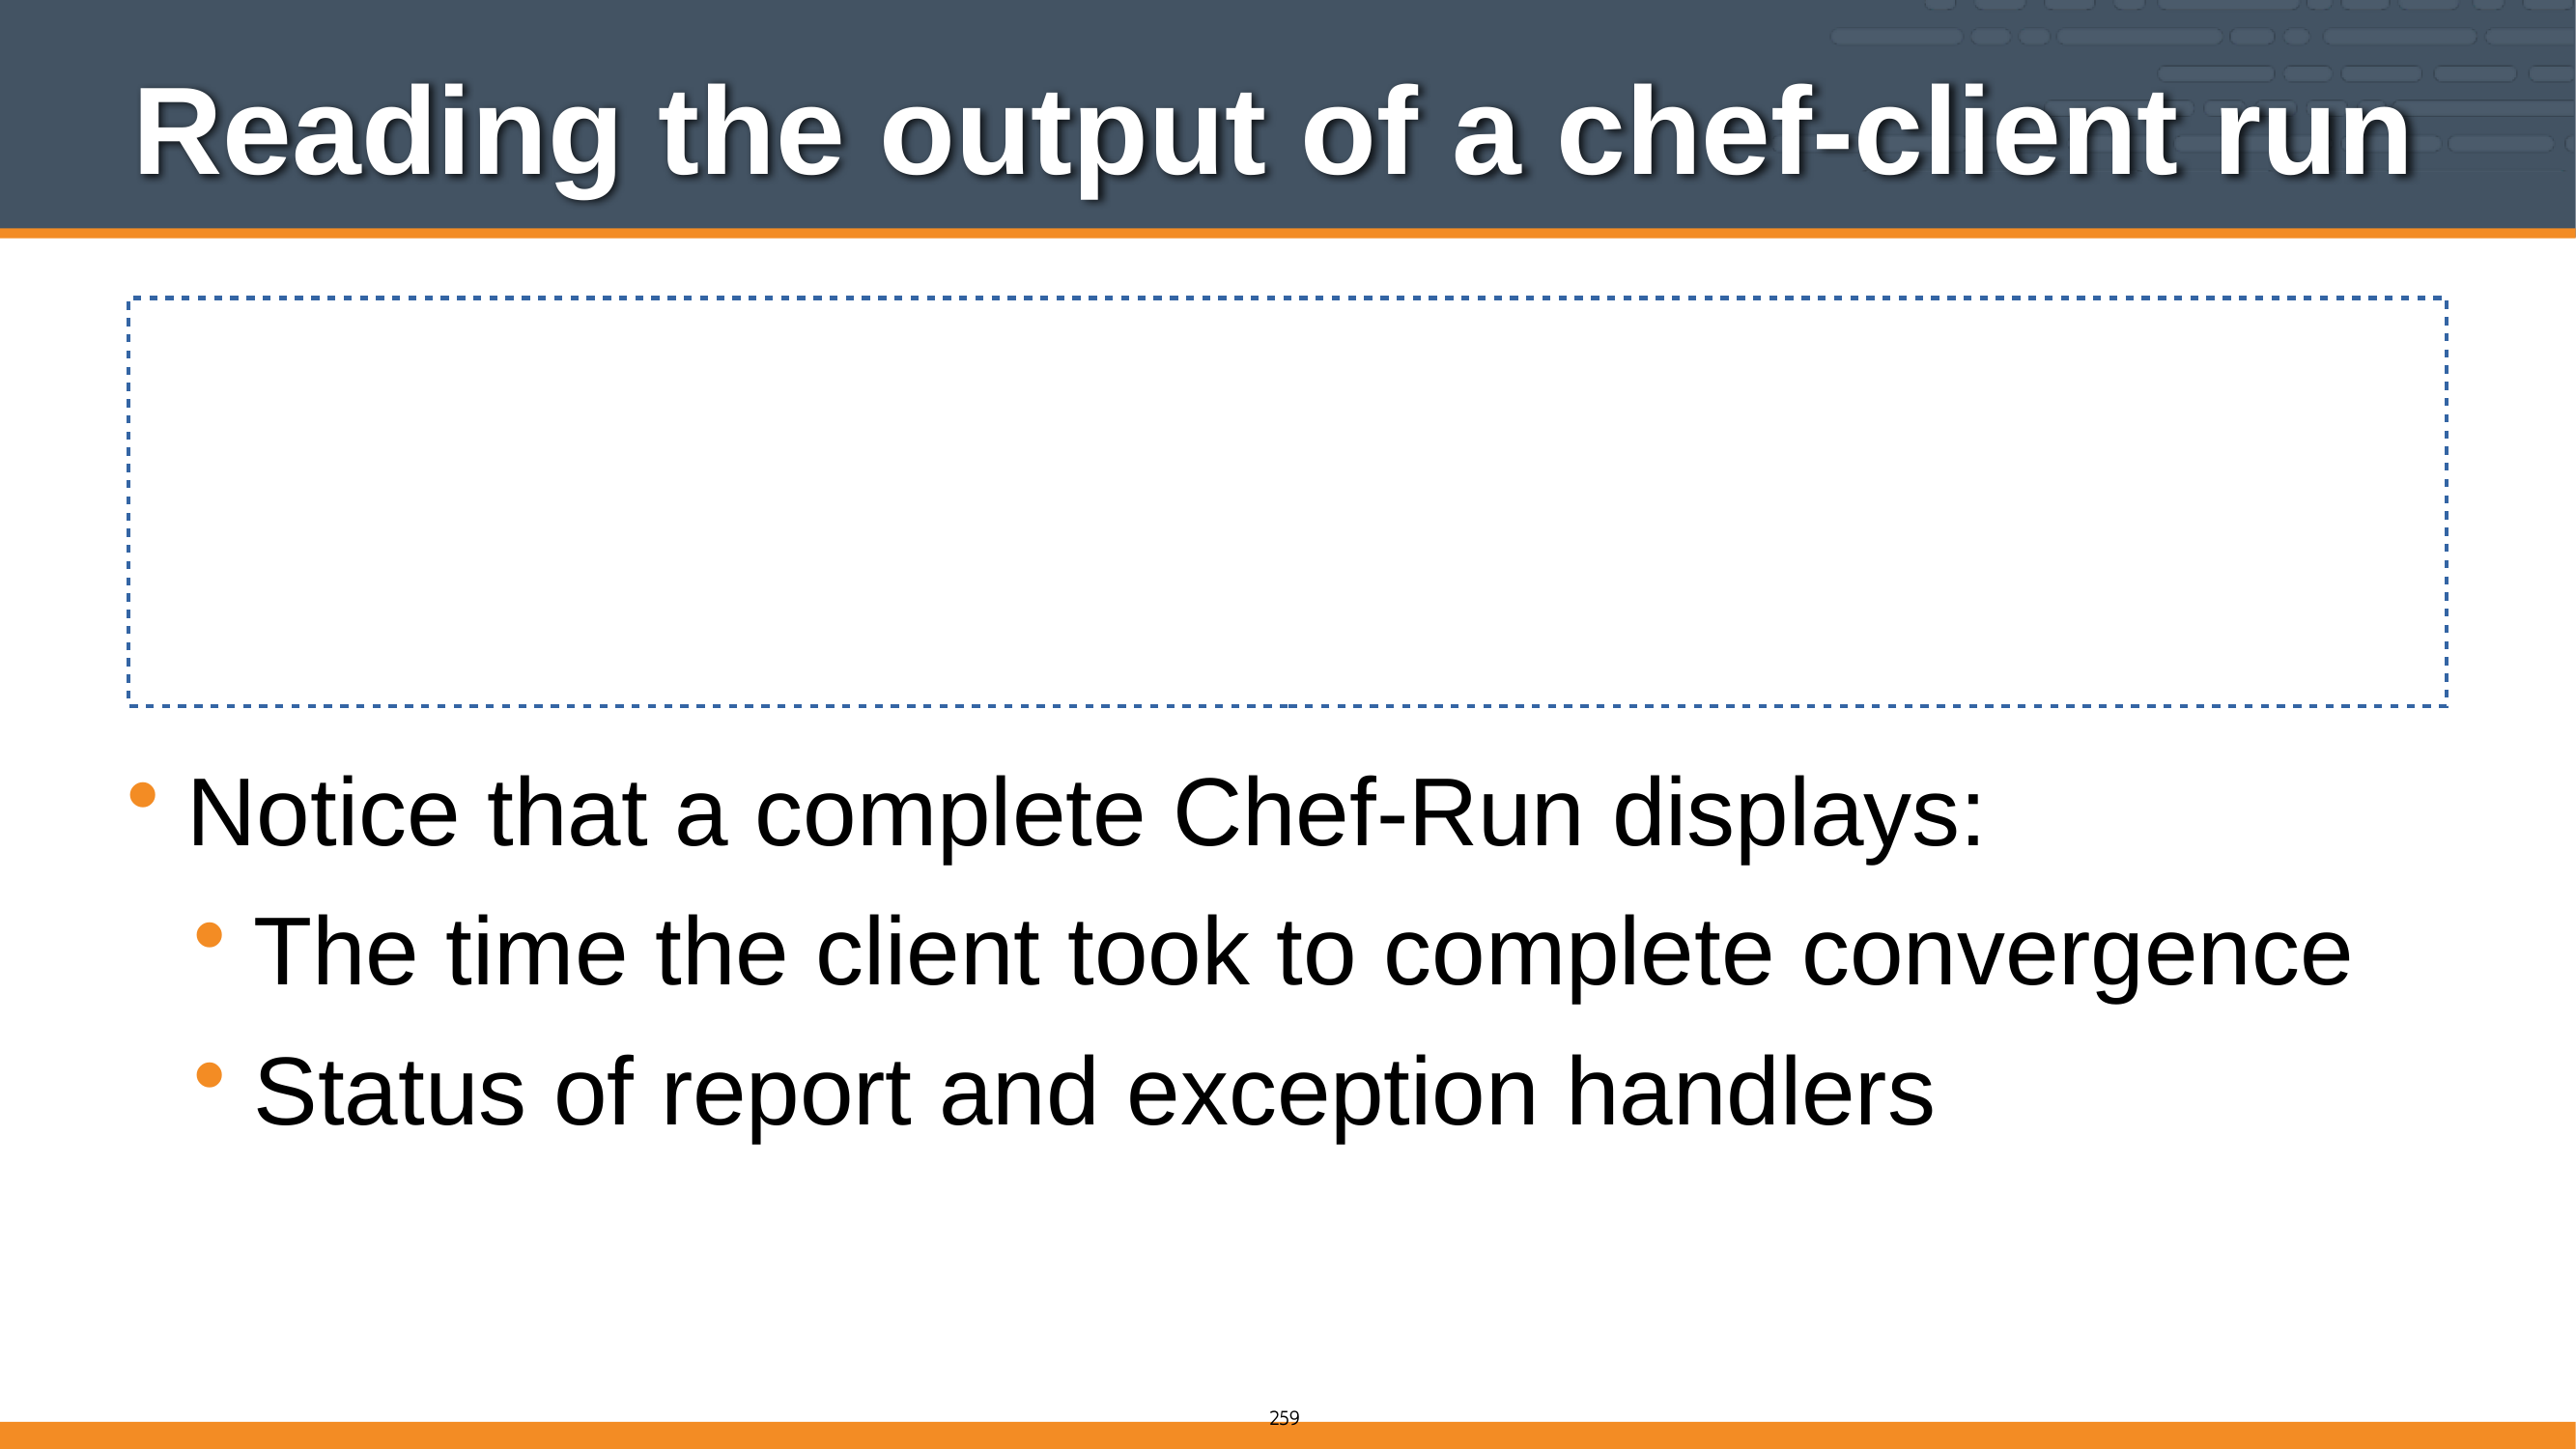

# Reading the output of a chef-client run
[2014-01-06T07:52:08-05:00] INFO: Chef Run complete in 23.477837576 seconds
[2014-01-06T07:52:08-05:00] INFO: Running report handlers
[2014-01-06T07:52:08-05:00] INFO: Report handlers complete
Chef Client finished, 4 resources updated
[2014-01-06T07:52:08-05:00] INFO: Sending resource update report (run-id: 952a8431-0994-468e-836c-0f7de7aa656e)
Notice that a complete Chef-Run displays:
The time the client took to complete convergence
Status of report and exception handlers
259